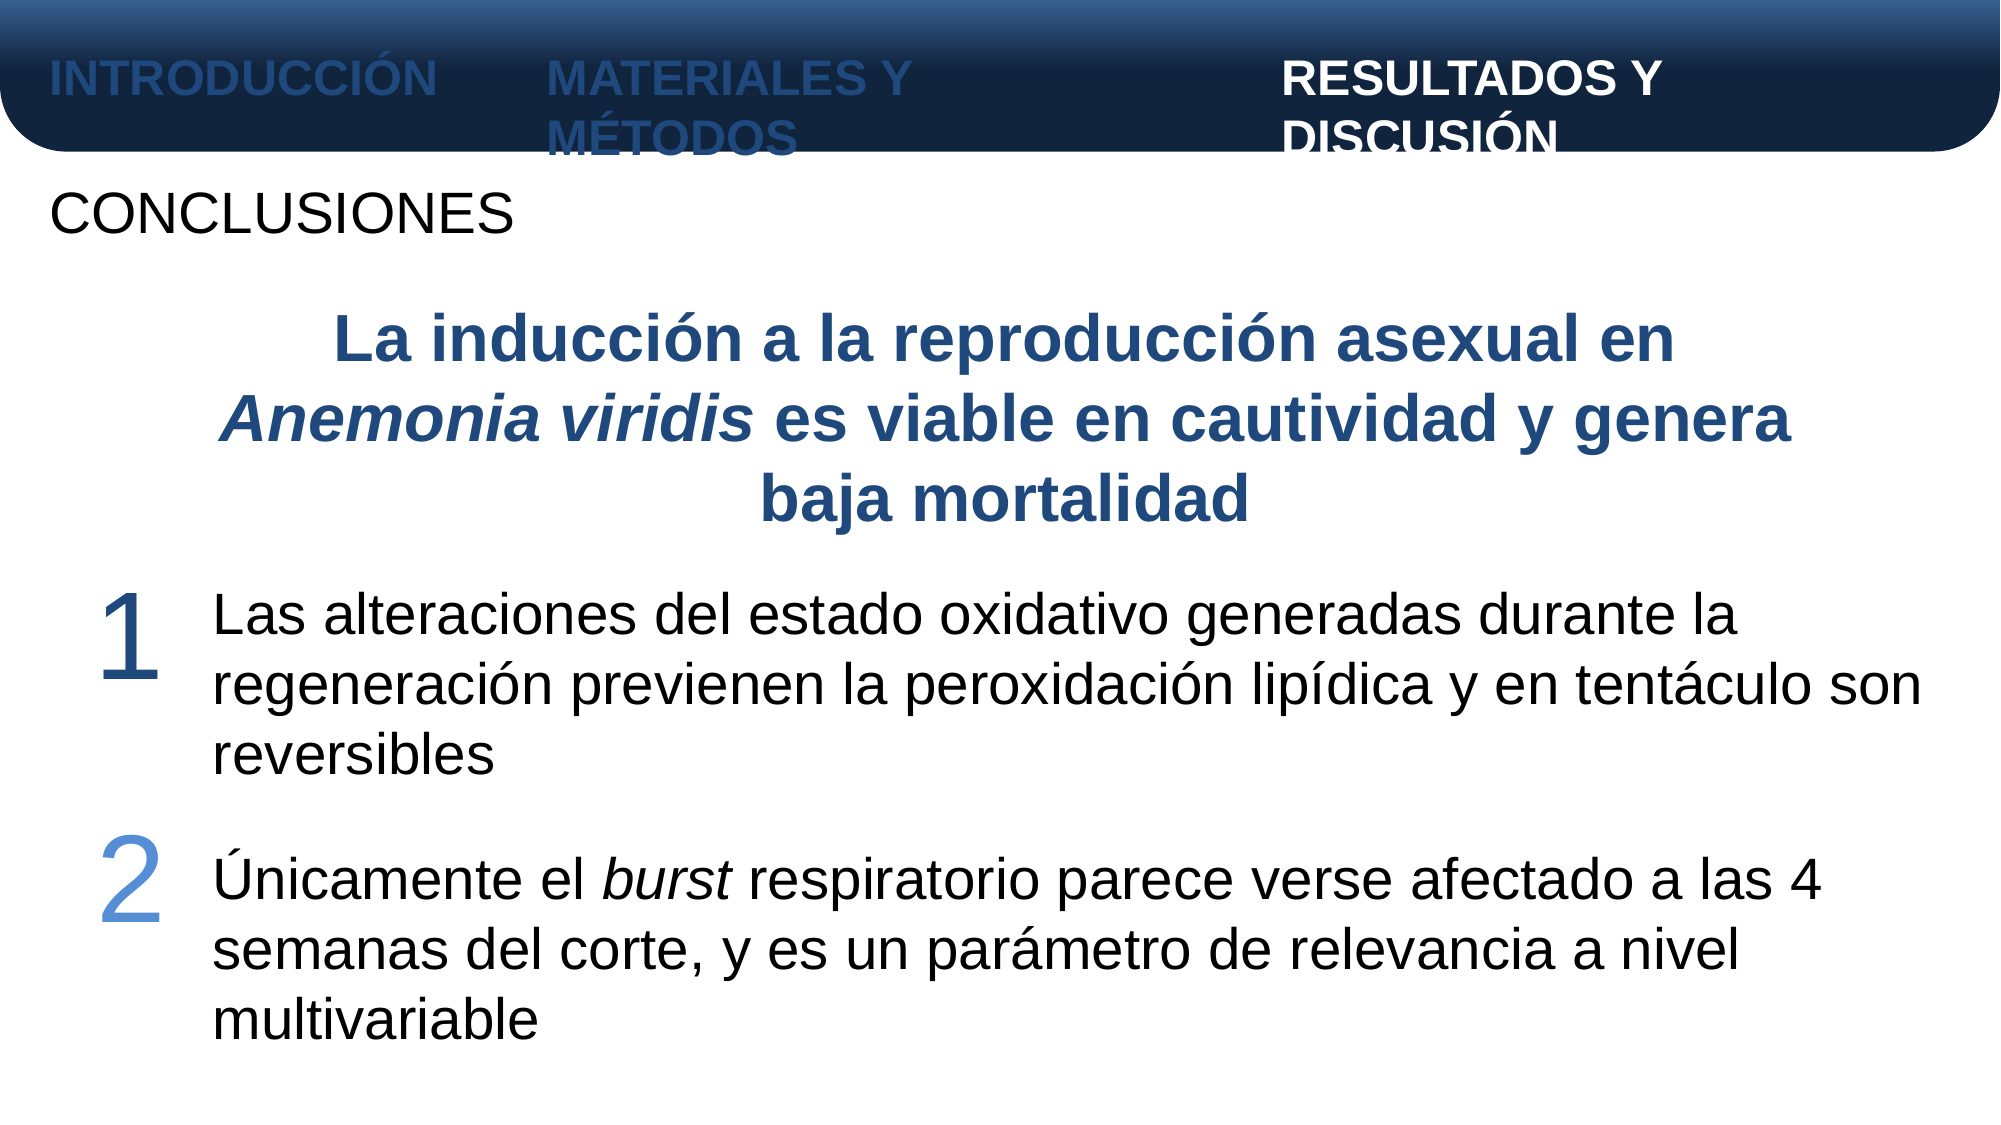

RESULTADOS Y DISCUSIÓN
MATERIALES Y MÉTODOS
INTRODUCCIÓN
Conclusiones
La inducción a la reproducción asexual en Anemonia viridis es viable en cautividad y genera baja mortalidad
1
Las alteraciones del estado oxidativo generadas durante la regeneración previenen la peroxidación lipídica y en tentáculo son reversibles
2
Únicamente el burst respiratorio parece verse afectado a las 4 semanas del corte, y es un parámetro de relevancia a nivel multivariable